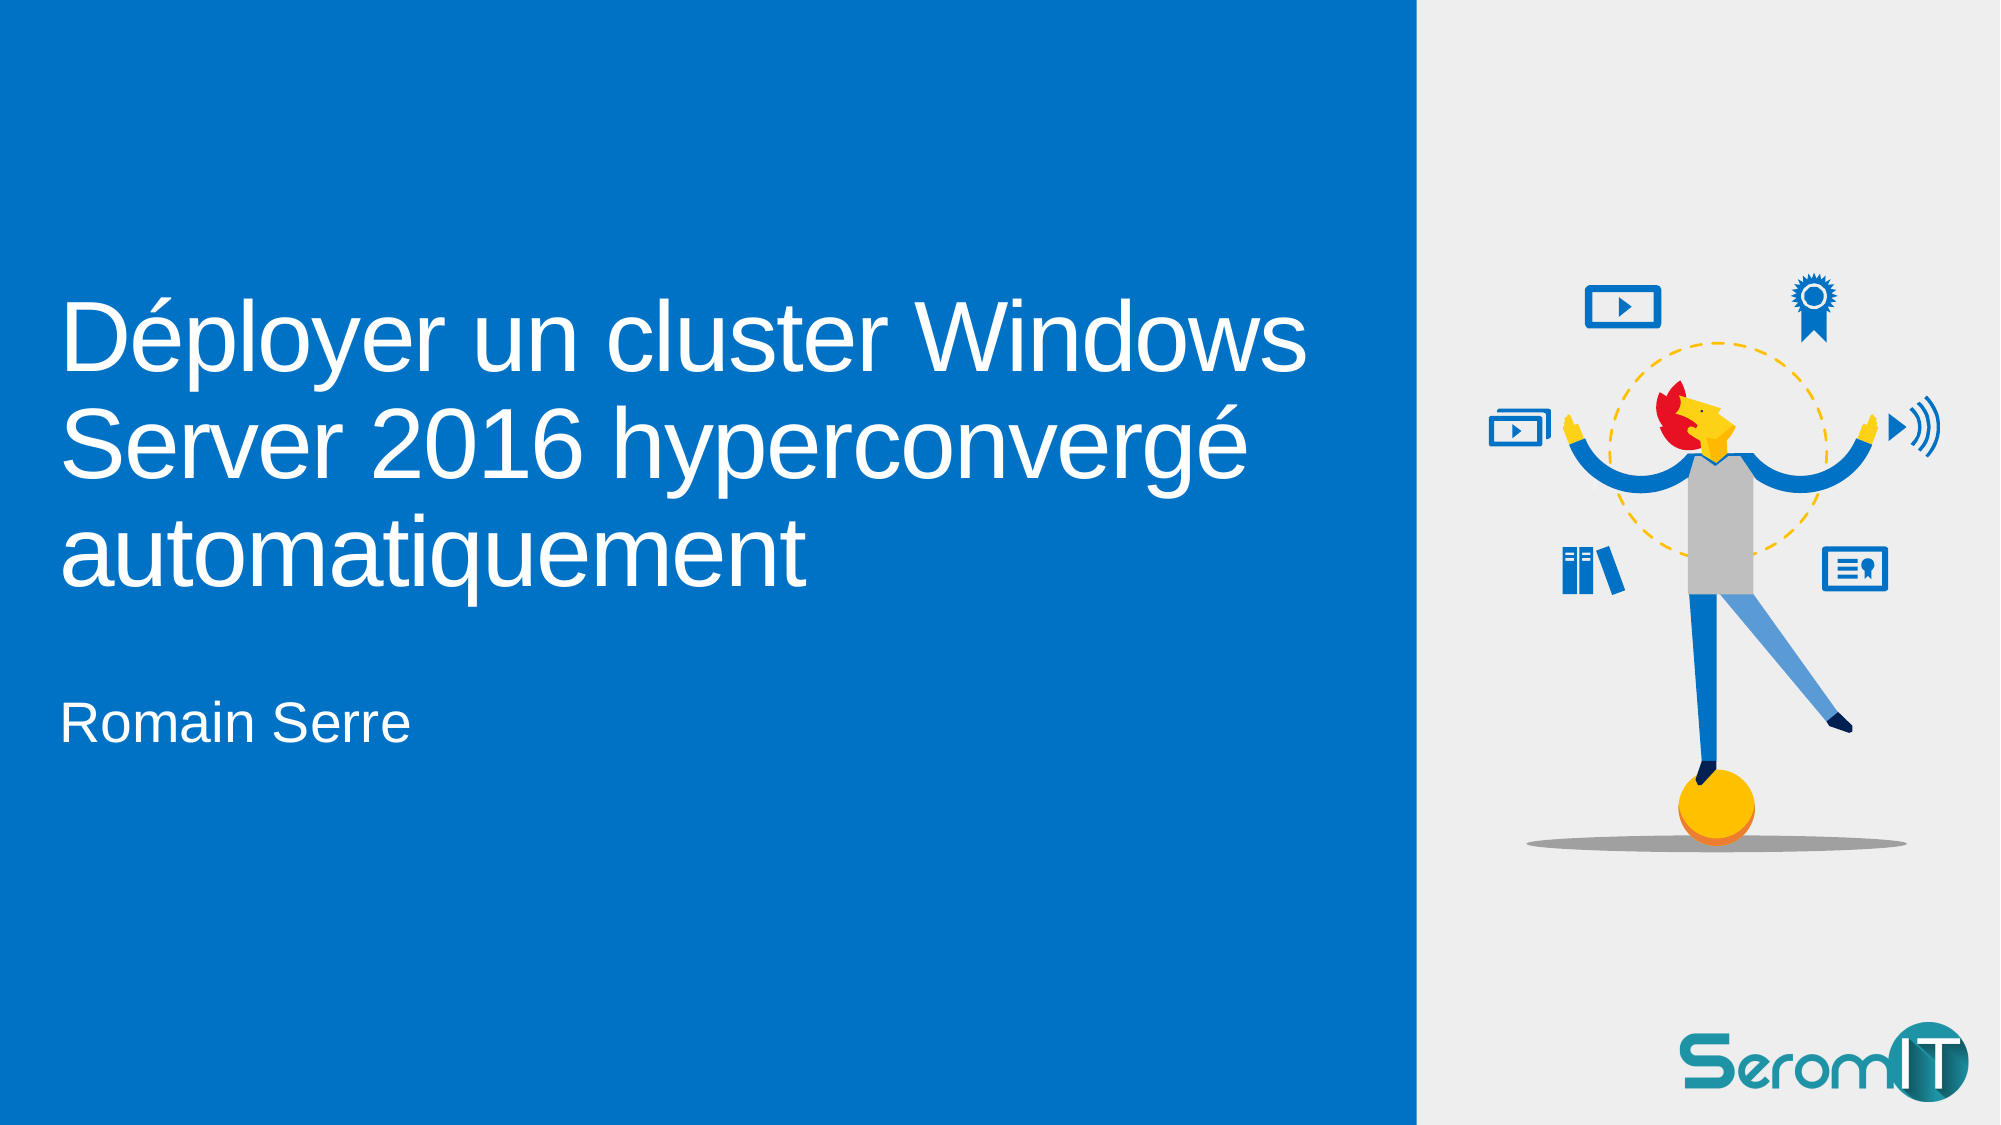

# Déployer un cluster Windows Server 2016 hyperconvergé automatiquement
Romain Serre